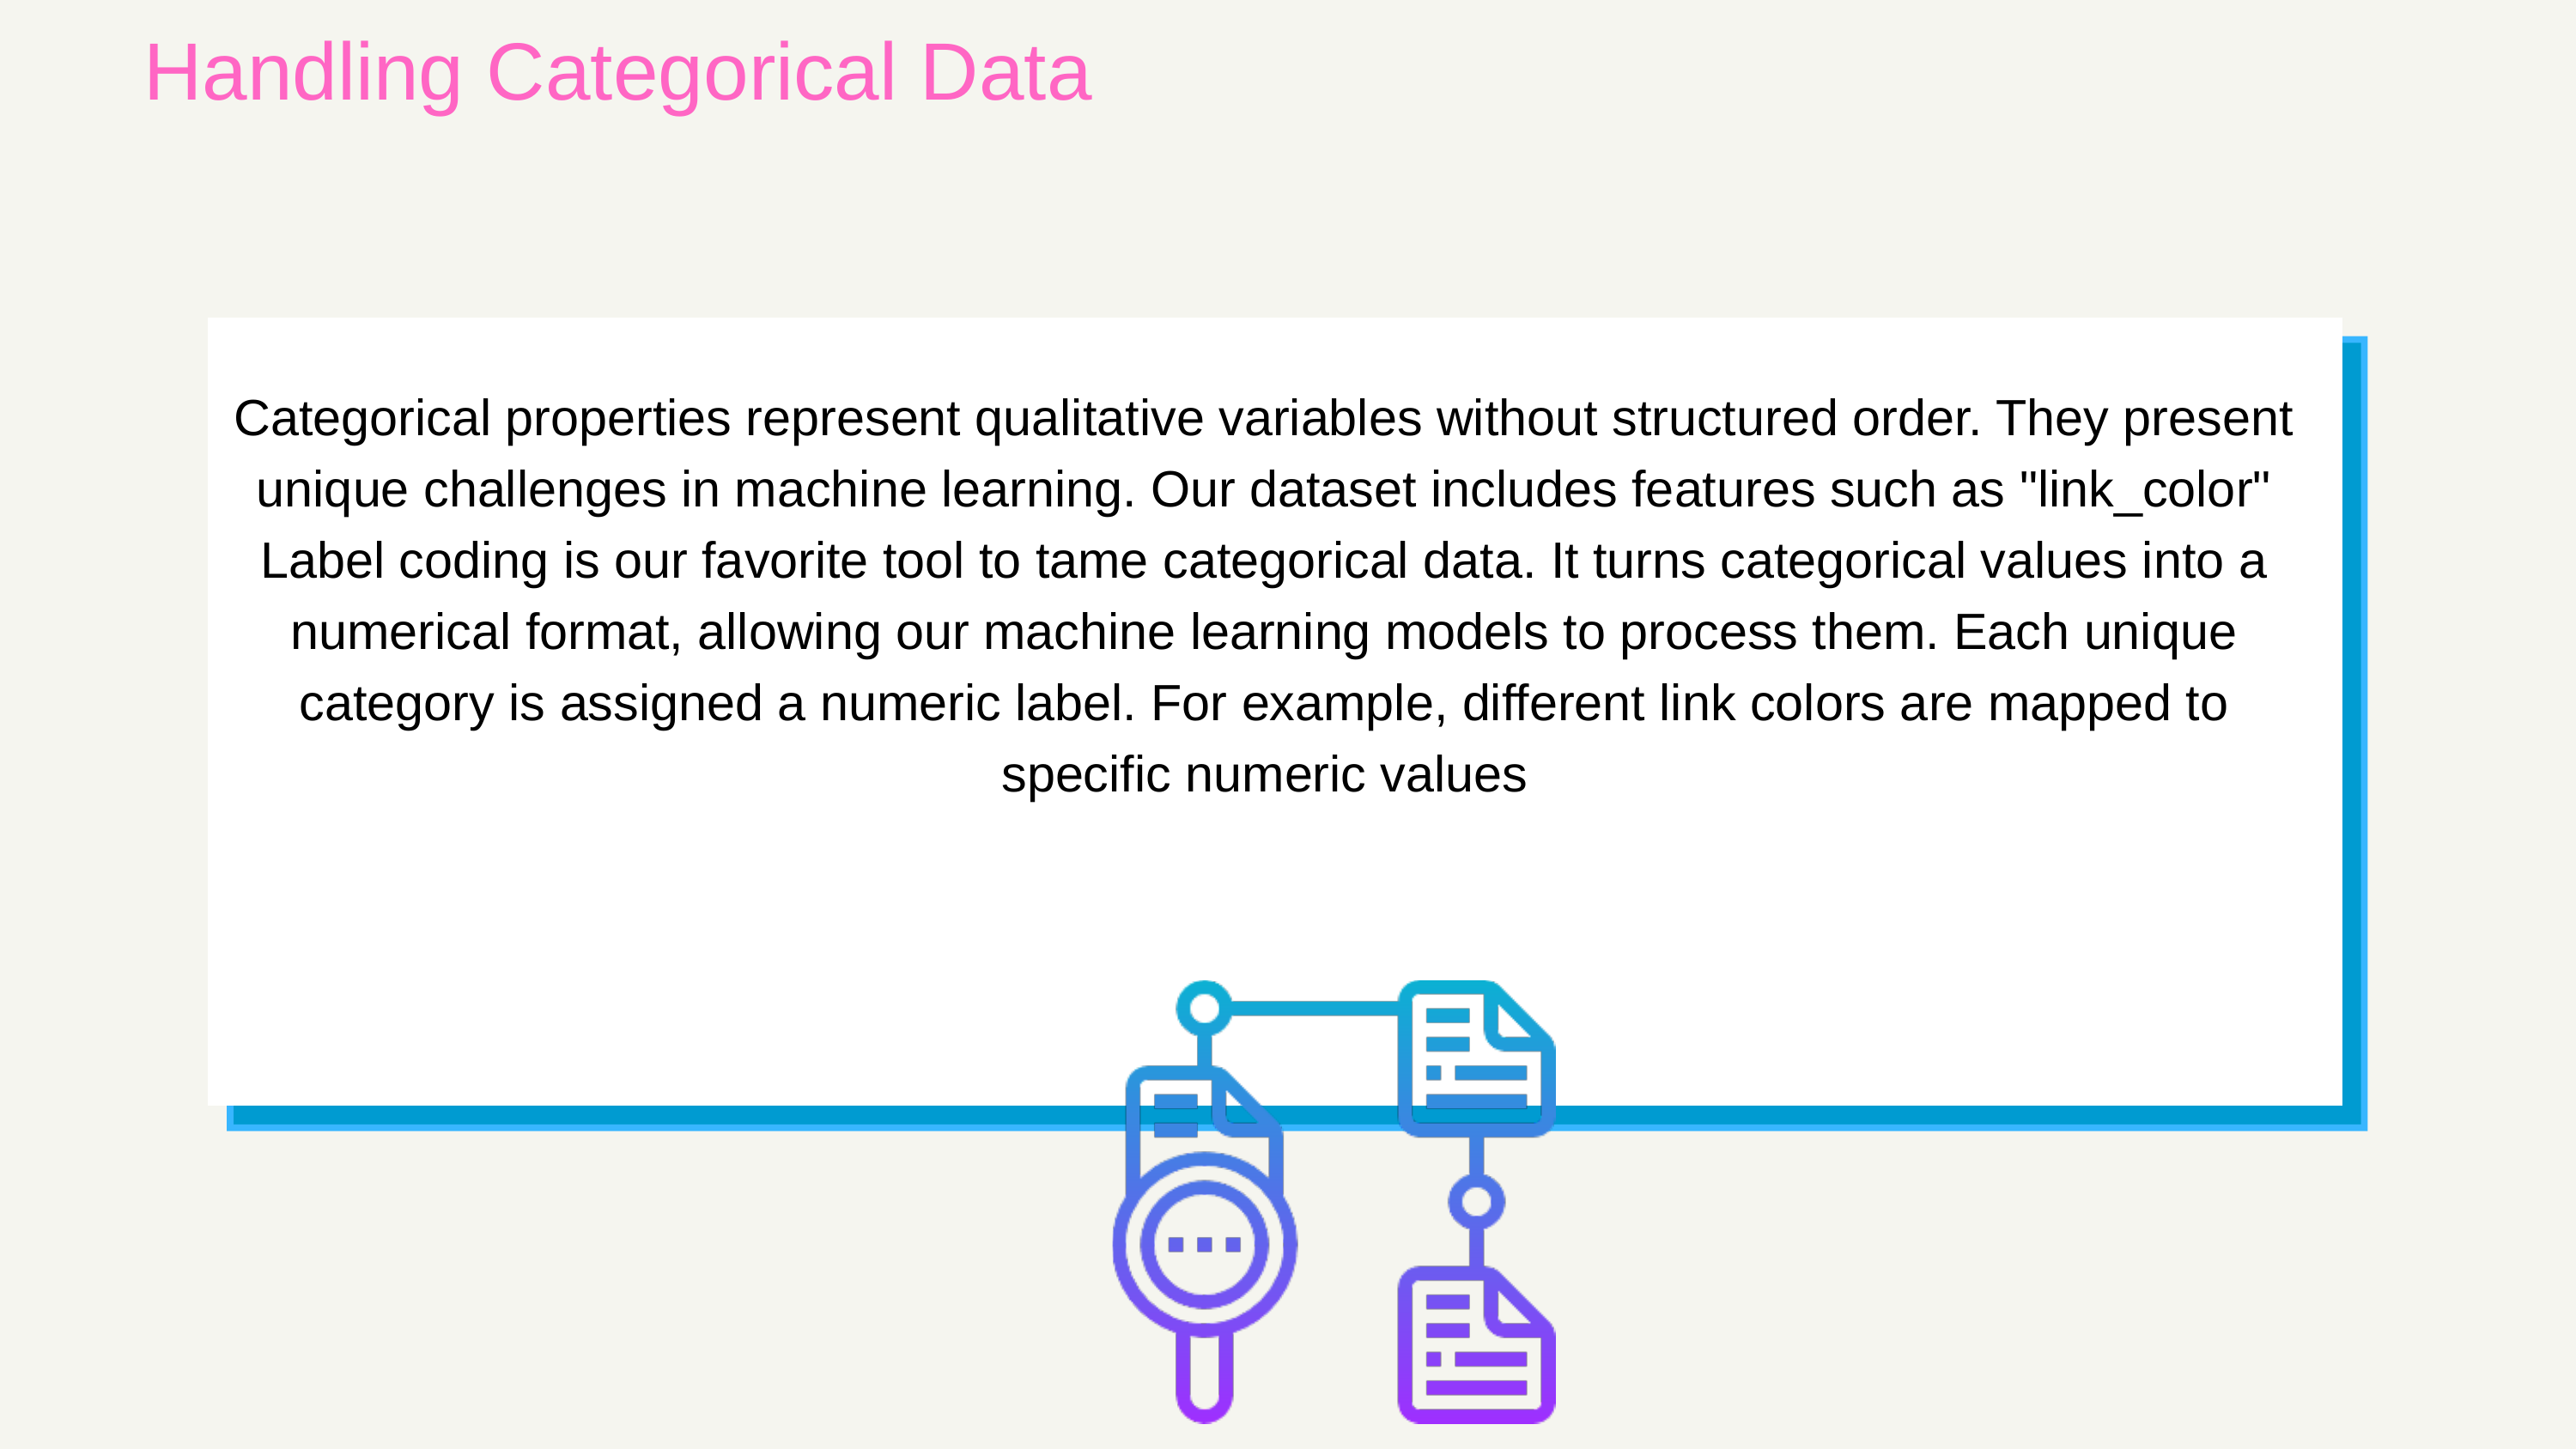

Handling Categorical Data

Categorical properties represent qualitative variables without structured order. They present unique challenges in machine learning. Our dataset includes features such as "link_color" Label coding is our favorite tool to tame categorical data. It turns categorical values into a numerical format, allowing our machine learning models to process them. Each unique category is assigned a numeric label. For example, different link colors are mapped to specific numeric values